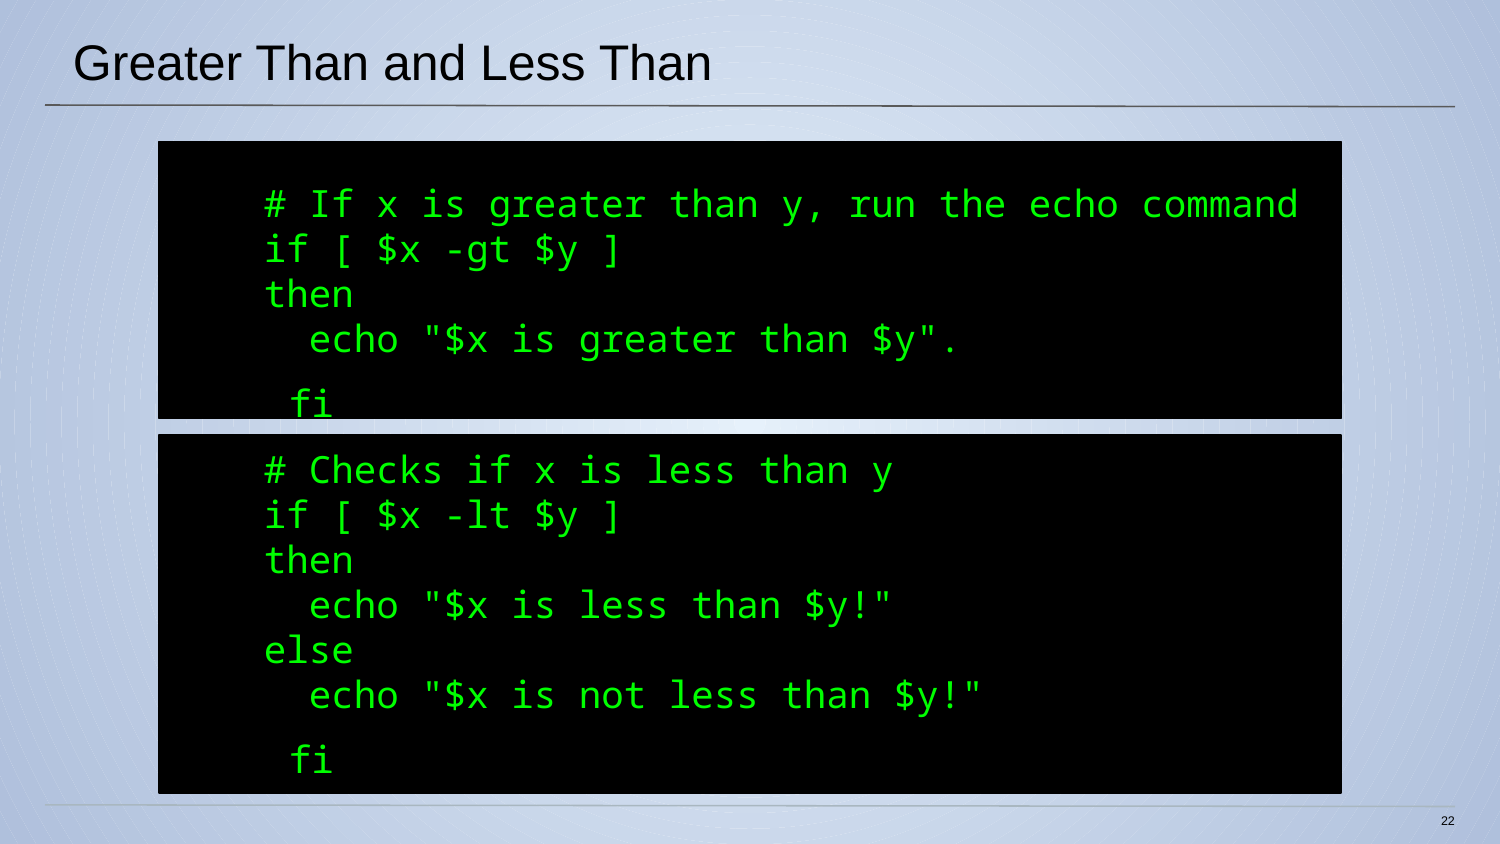

# Greater Than and Less Than
# If x is greater than y, run the echo command
if [ $x -gt $y ]
then
  echo "$x is greater than $y".
fi
# Checks if x is less than y
if [ $x -lt $y ]
then
  echo "$x is less than $y!"
else
  echo "$x is not less than $y!"
fi

22